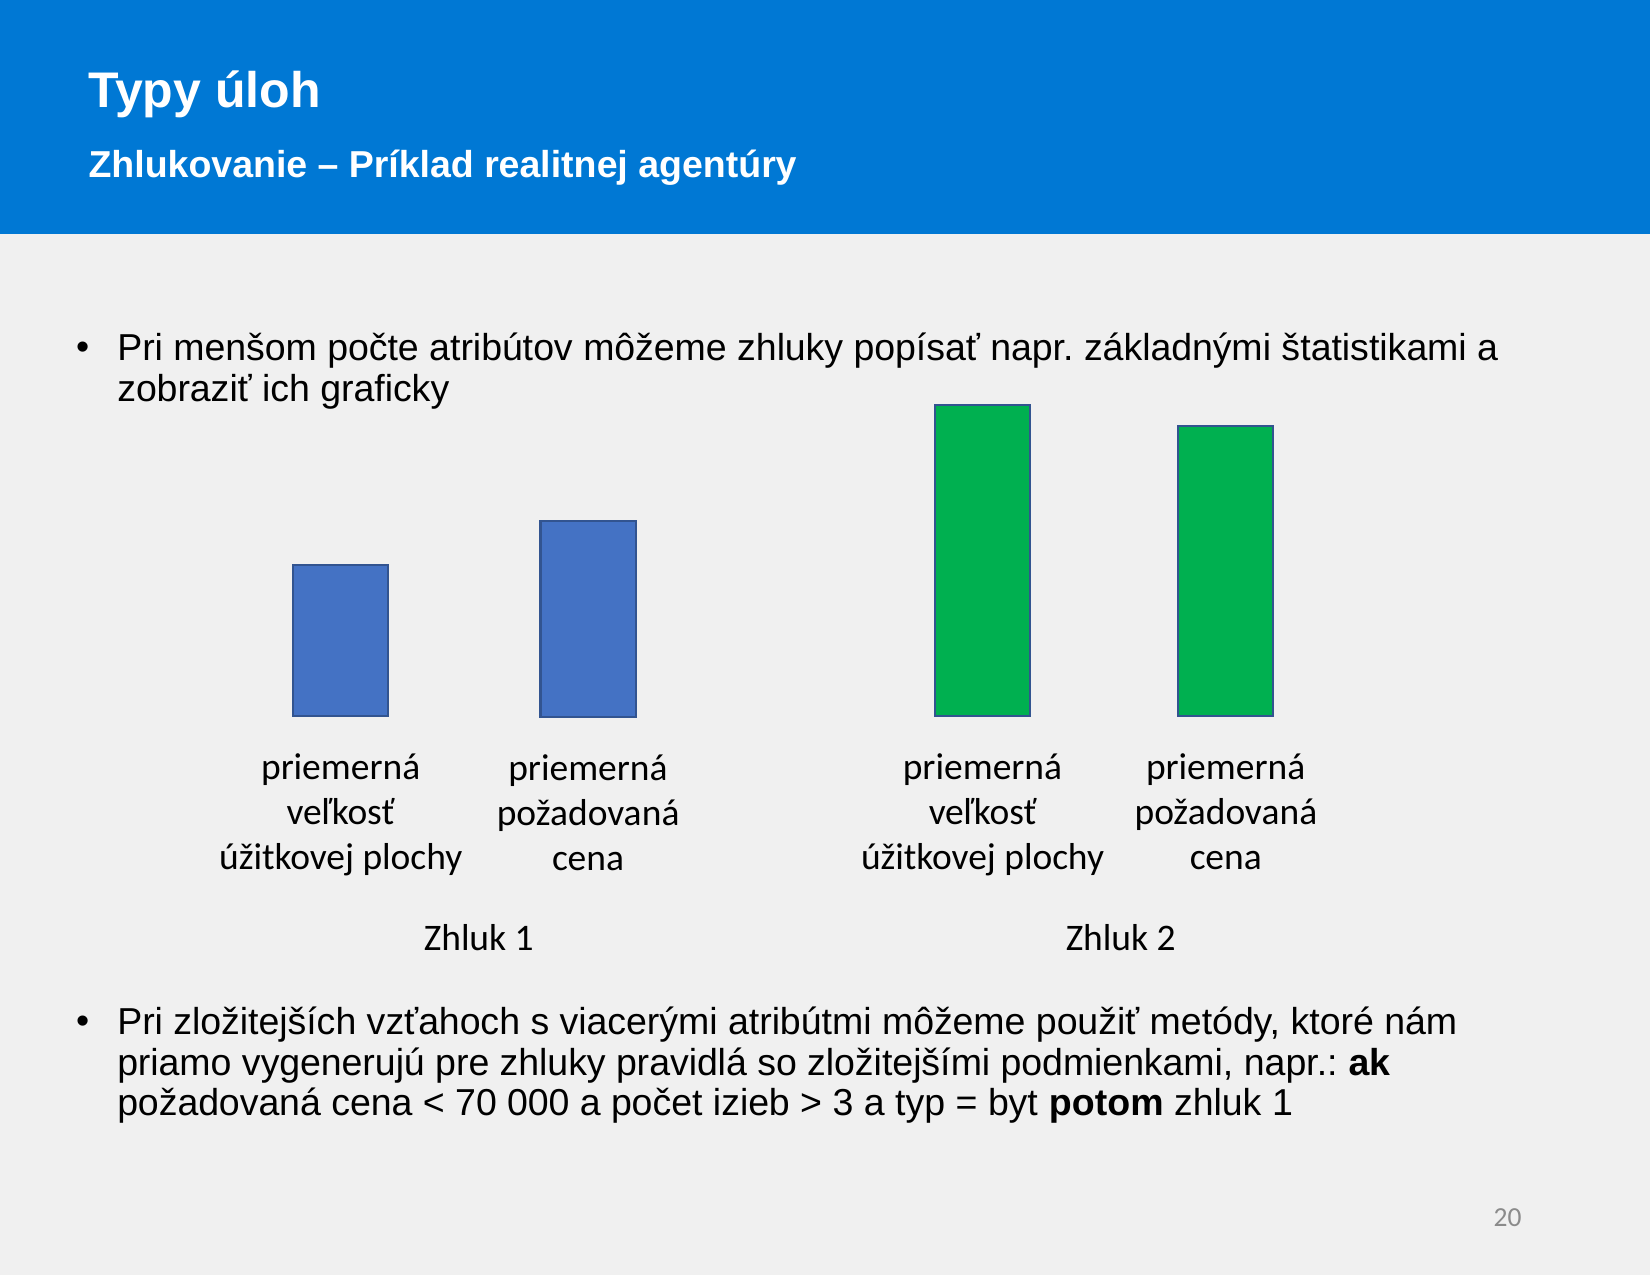

Typy úloh
Zhlukovanie – Príklad realitnej agentúry
Pri menšom počte atribútov môžeme zhluky popísať napr. základnými štatistikami a zobraziť ich graficky

Pri zložitejších vzťahoch s viacerými atribútmi môžeme použiť metódy, ktoré nám priamo vygenerujú pre zhluky pravidlá so zložitejšími podmienkami, napr.: ak požadovaná cena < 70 000 a počet izieb > 3 a typ = byt potom zhluk 1

priemerná
veľkosť
úžitkovej plochy
priemerná
veľkosť
úžitkovej plochy
priemerná
požadovaná
cena
priemerná
požadovaná
cena
Zhluk 1
Zhluk 2
20